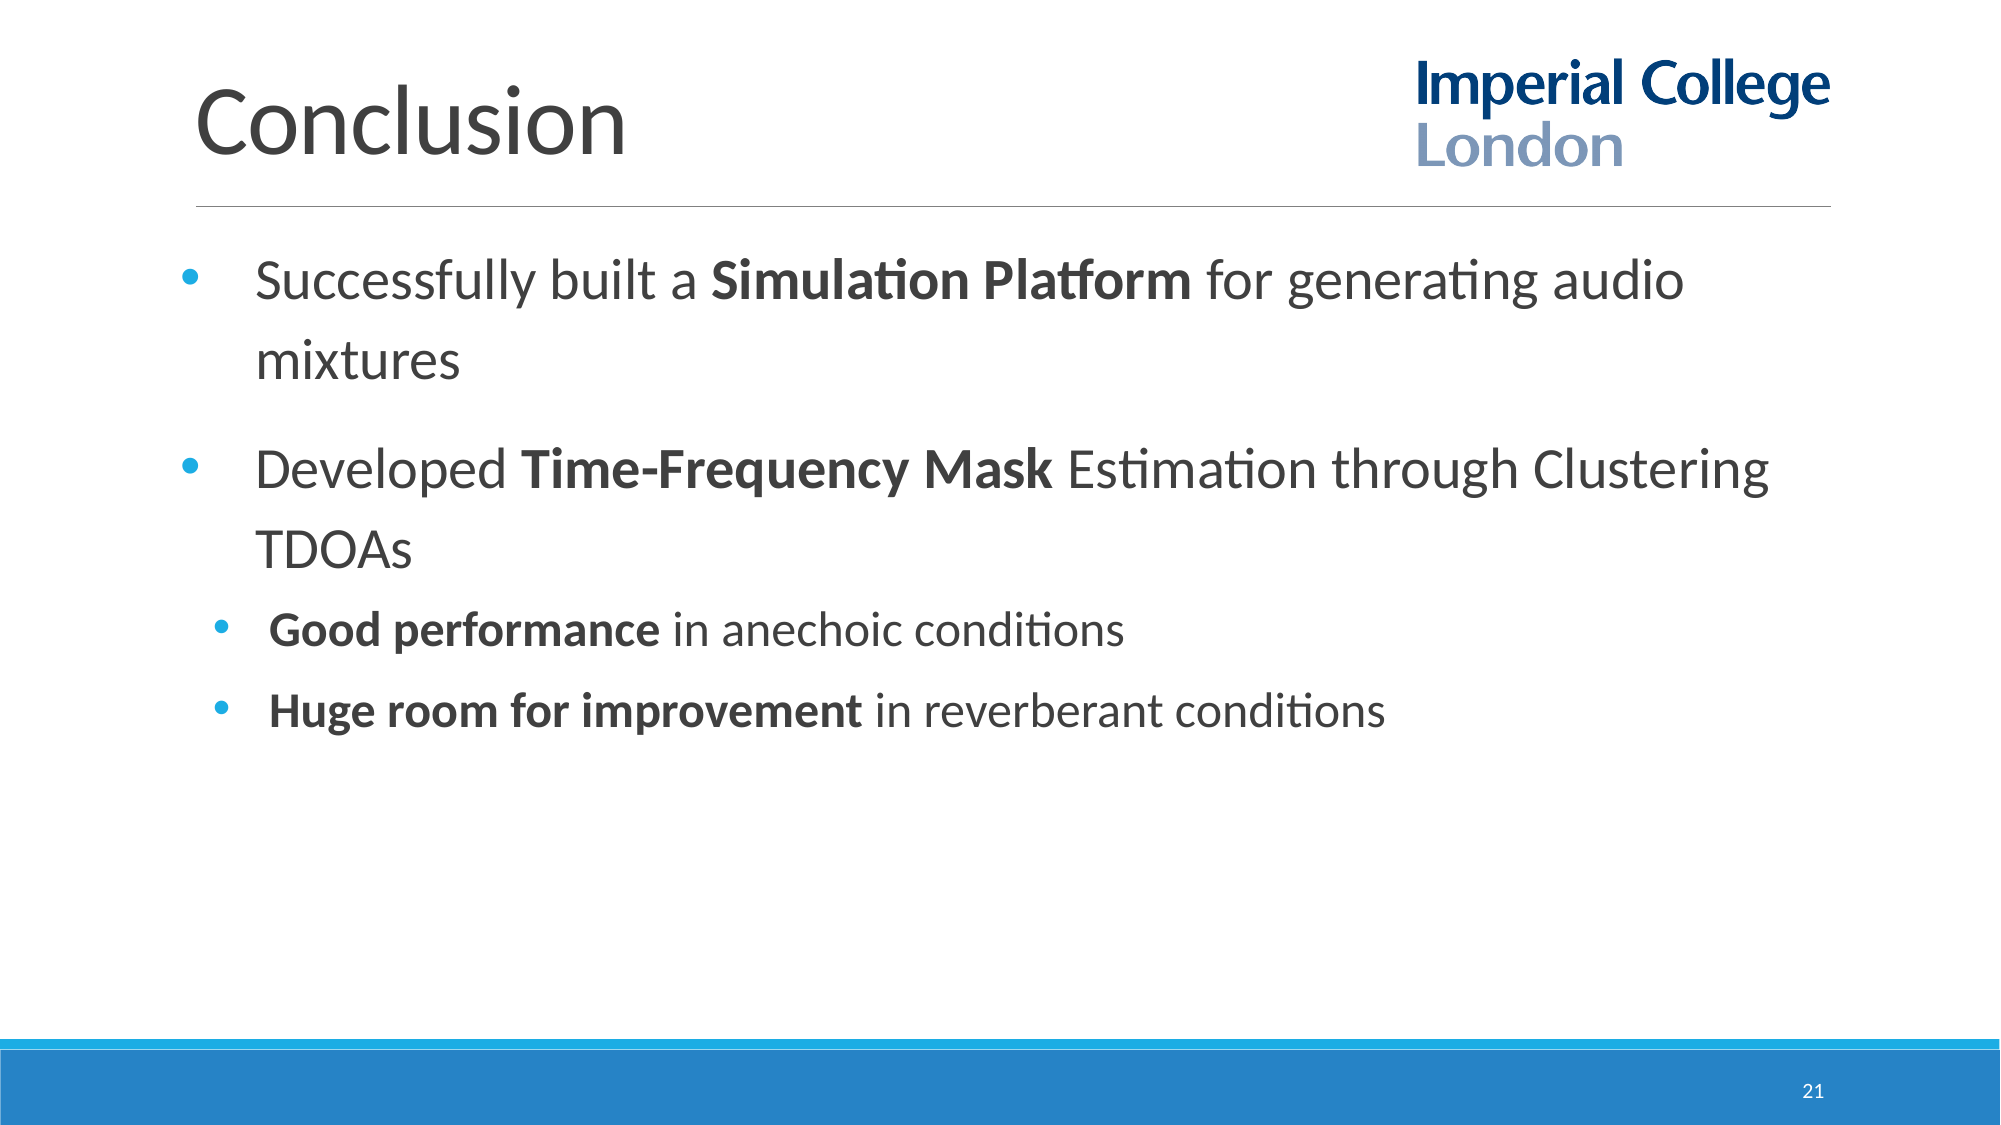

# Conclusion
Successfully built a Simulation Platform for generating audio mixtures
Developed Time-Frequency Mask Estimation through Clustering TDOAs
Good performance in anechoic conditions
Huge room for improvement in reverberant conditions
21